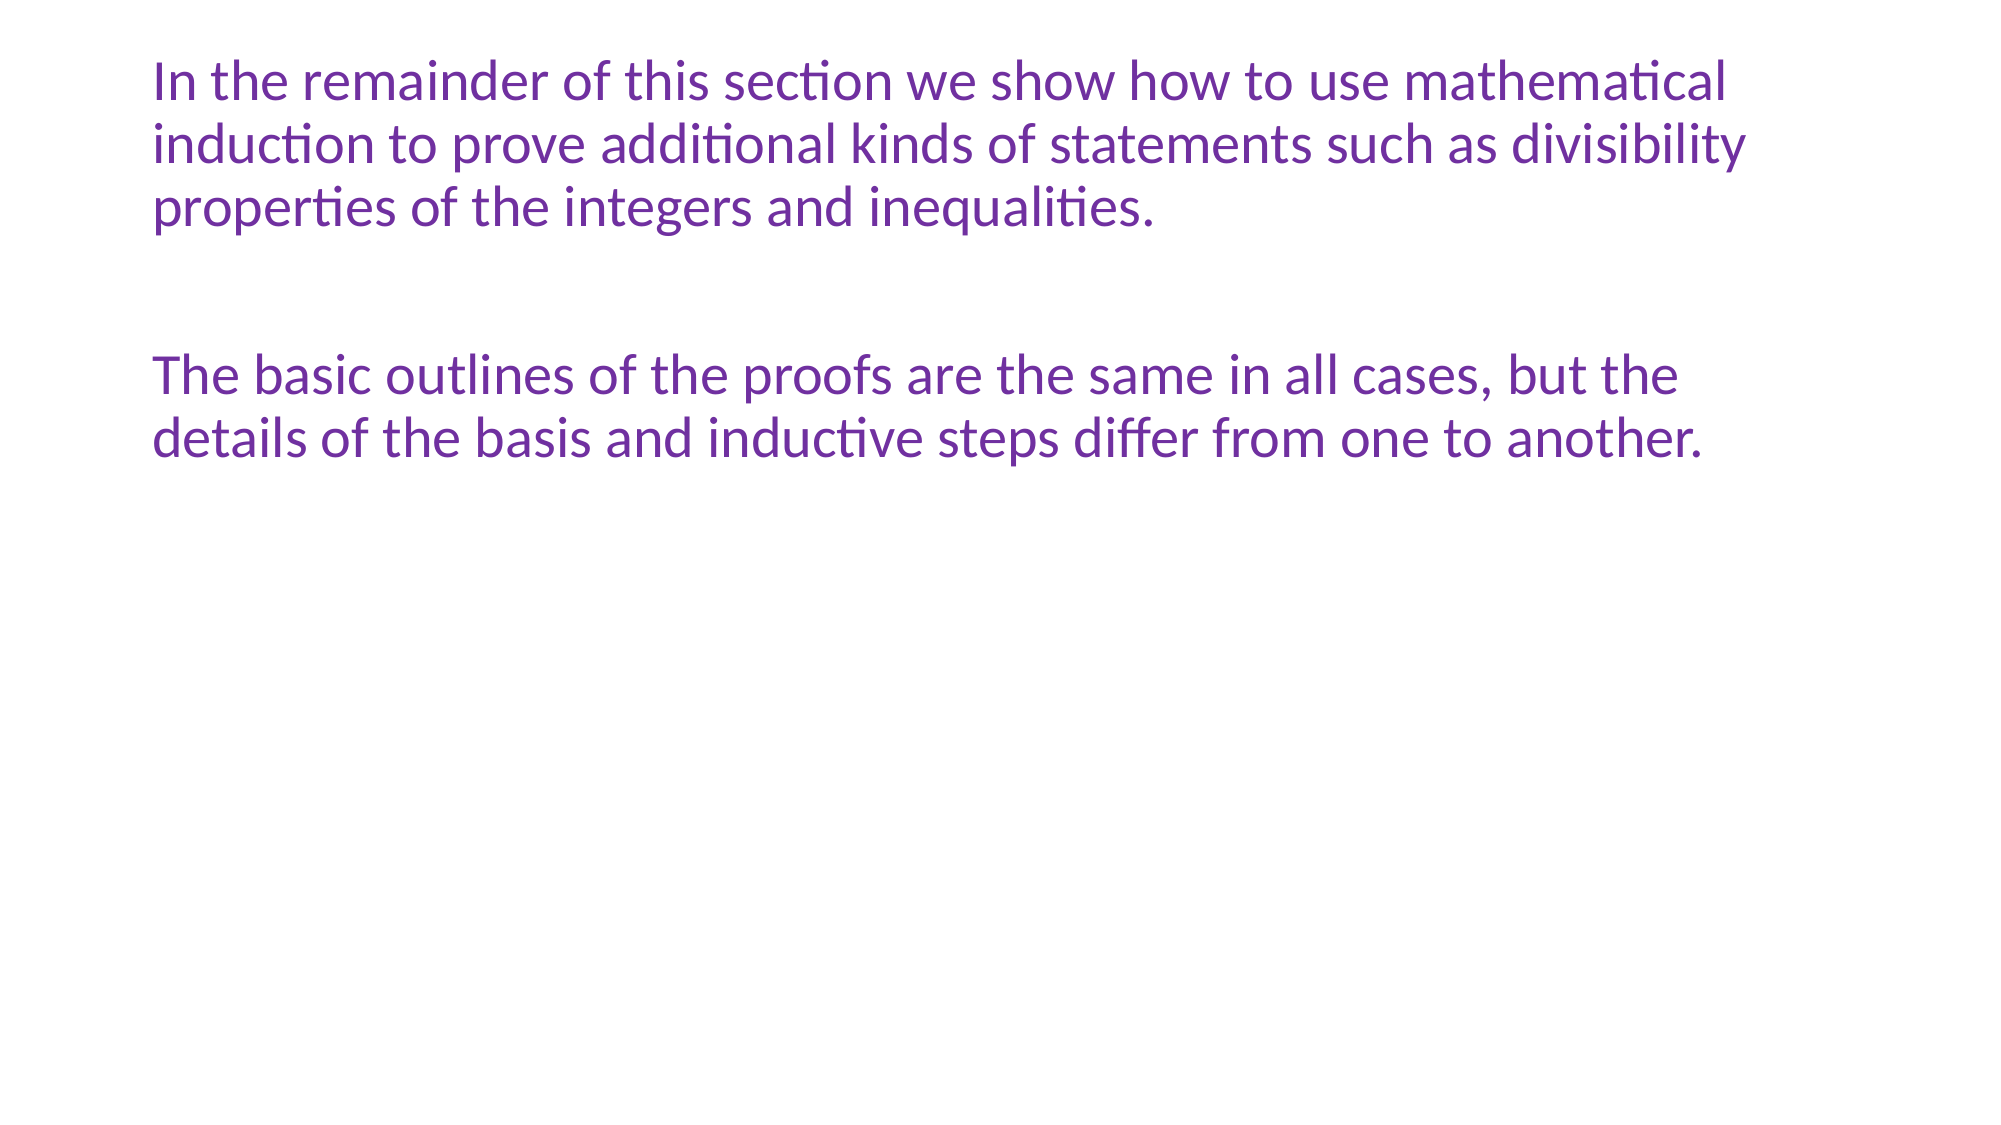

In the remainder of this section we show how to use mathematical induction to prove additional kinds of statements such as divisibility properties of the integers and inequalities.

The basic outlines of the proofs are the same in all cases, but the details of the basis and inductive steps differ from one to another.